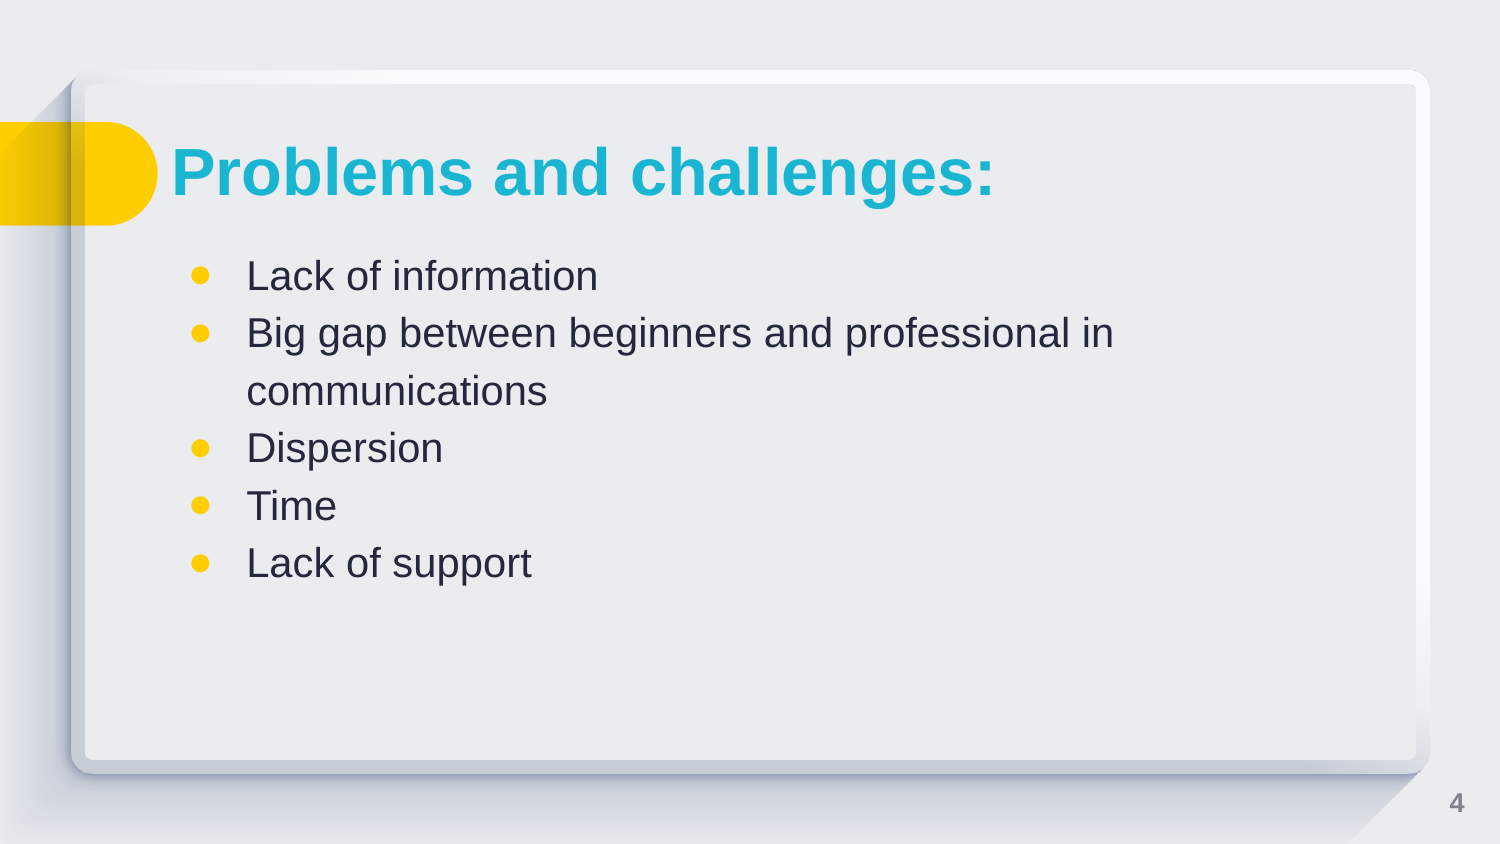

# Problems and challenges:
Lack of information
Big gap between beginners and professional in communications
Dispersion
Time
Lack of support
4